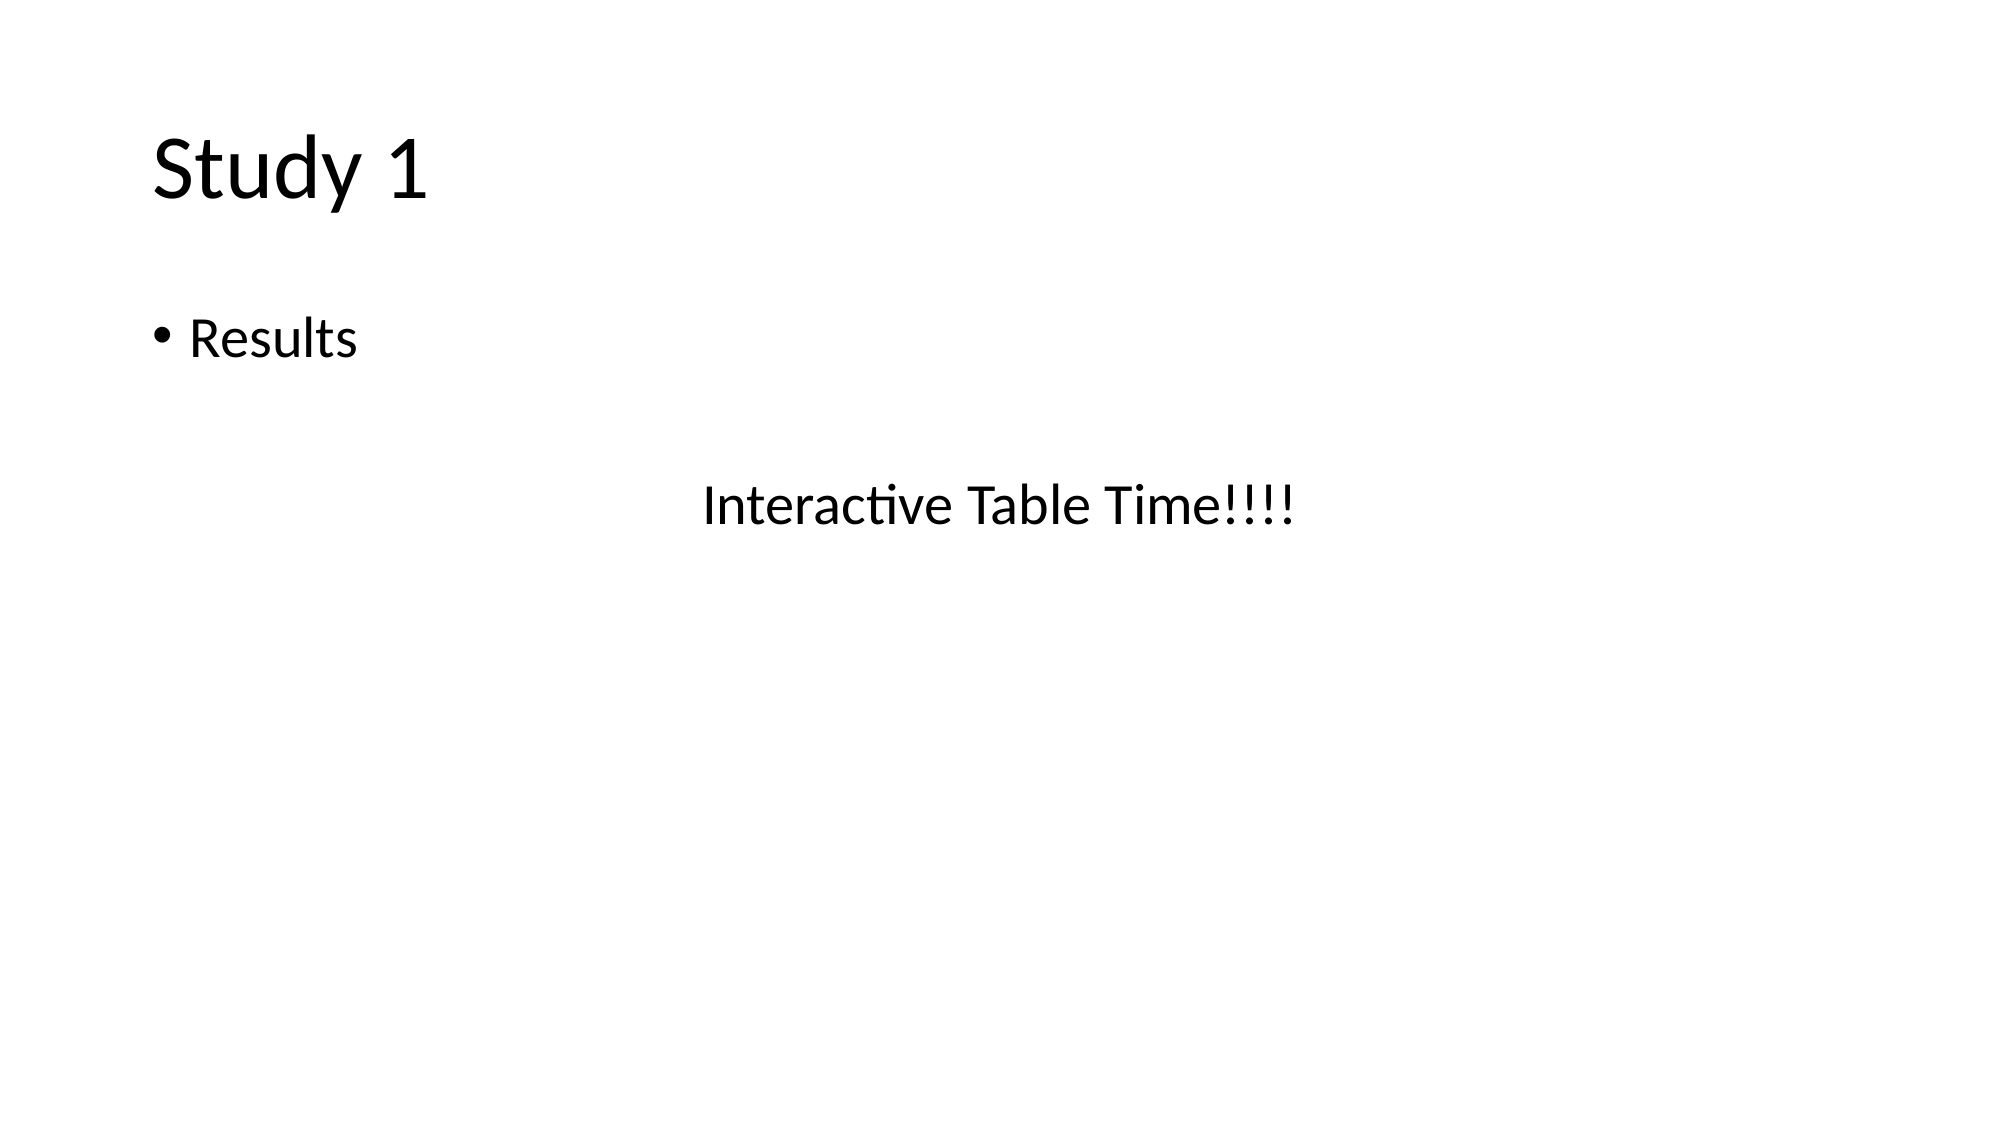

# Study 1
Results

Interactive Table Time!!!!